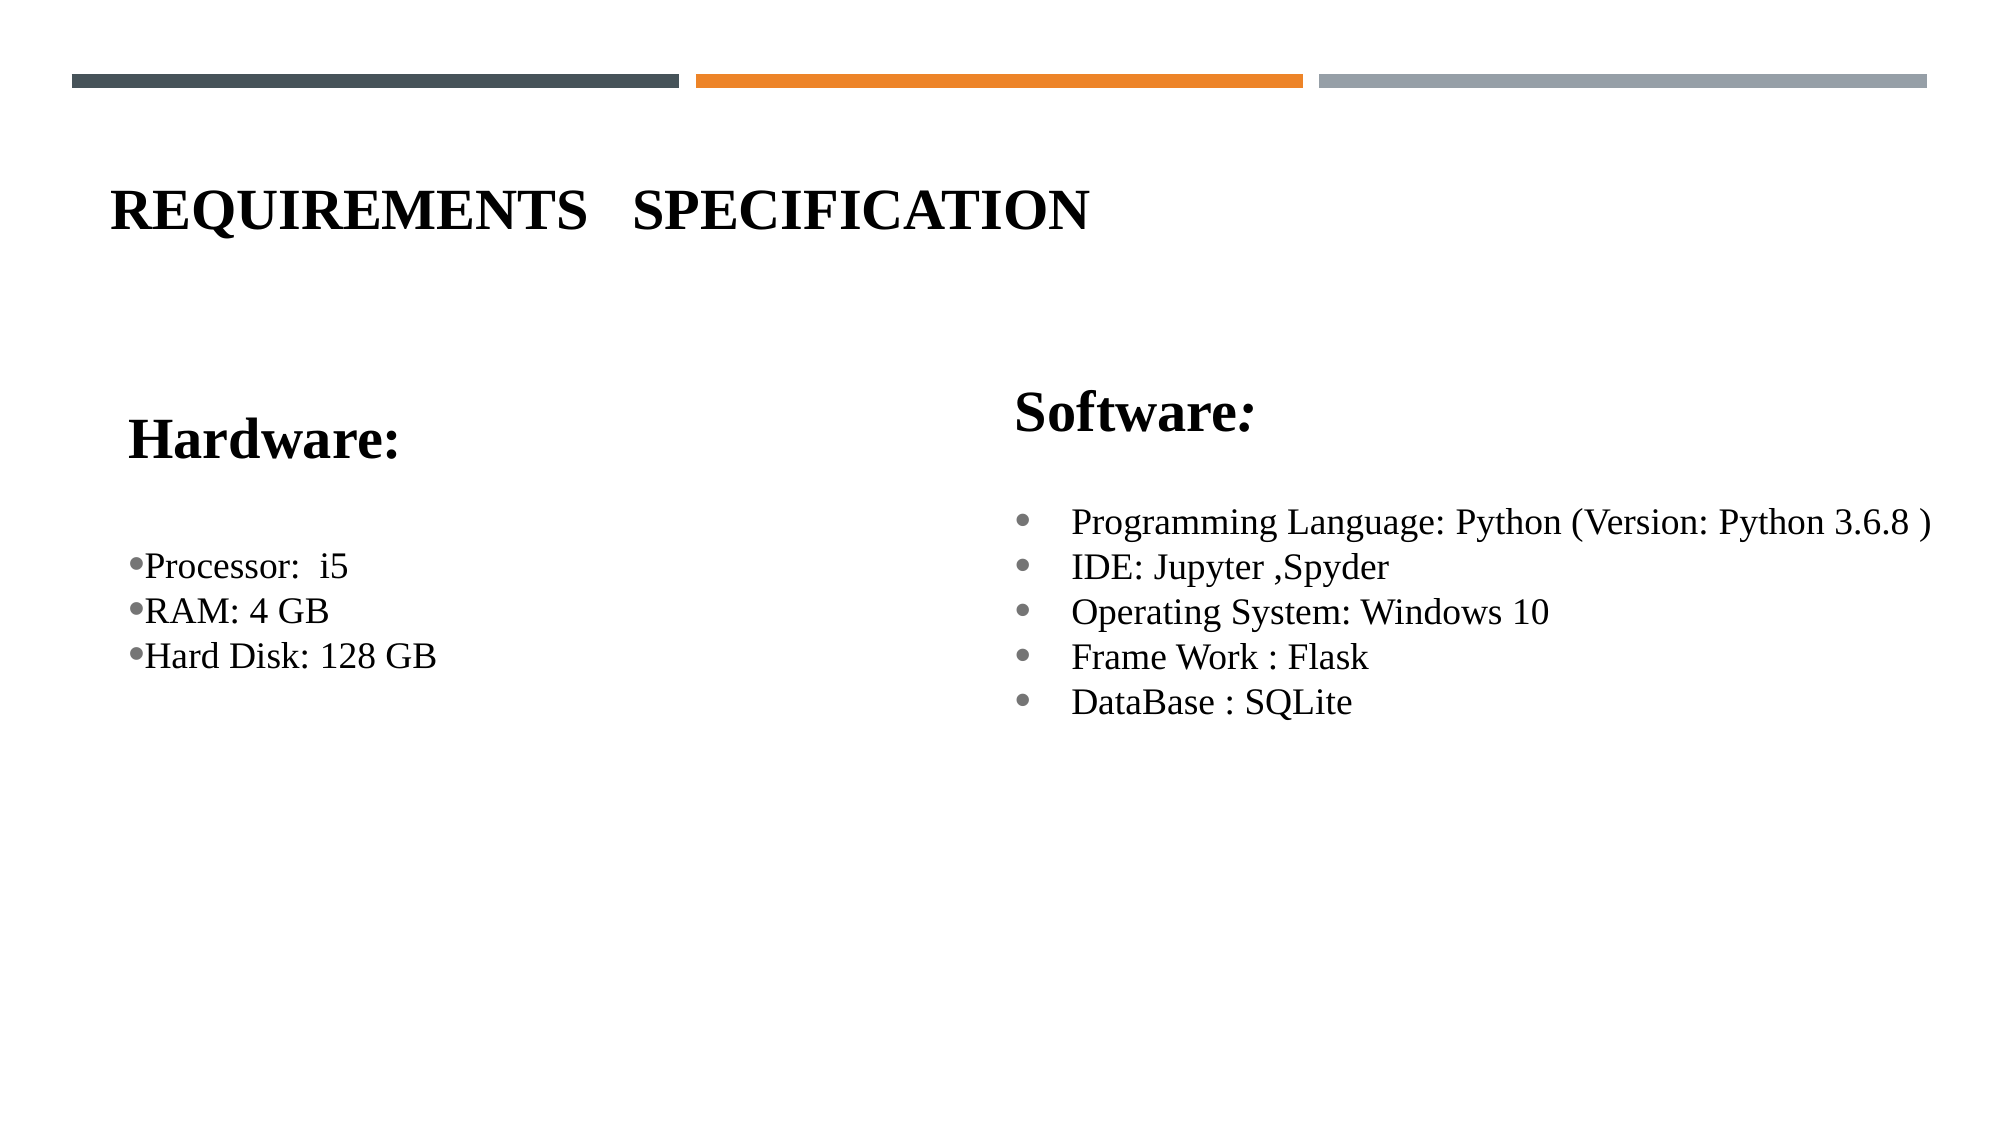

# Requirements   specification
Software:

Programming Language: Python (Version: Python 3.6.8 )
IDE: Jupyter ,Spyder
Operating System: Windows 10
Frame Work : Flask
DataBase : SQLite

Hardware:

Processor:  i5
RAM: 4 GB
Hard Disk: 128 GB